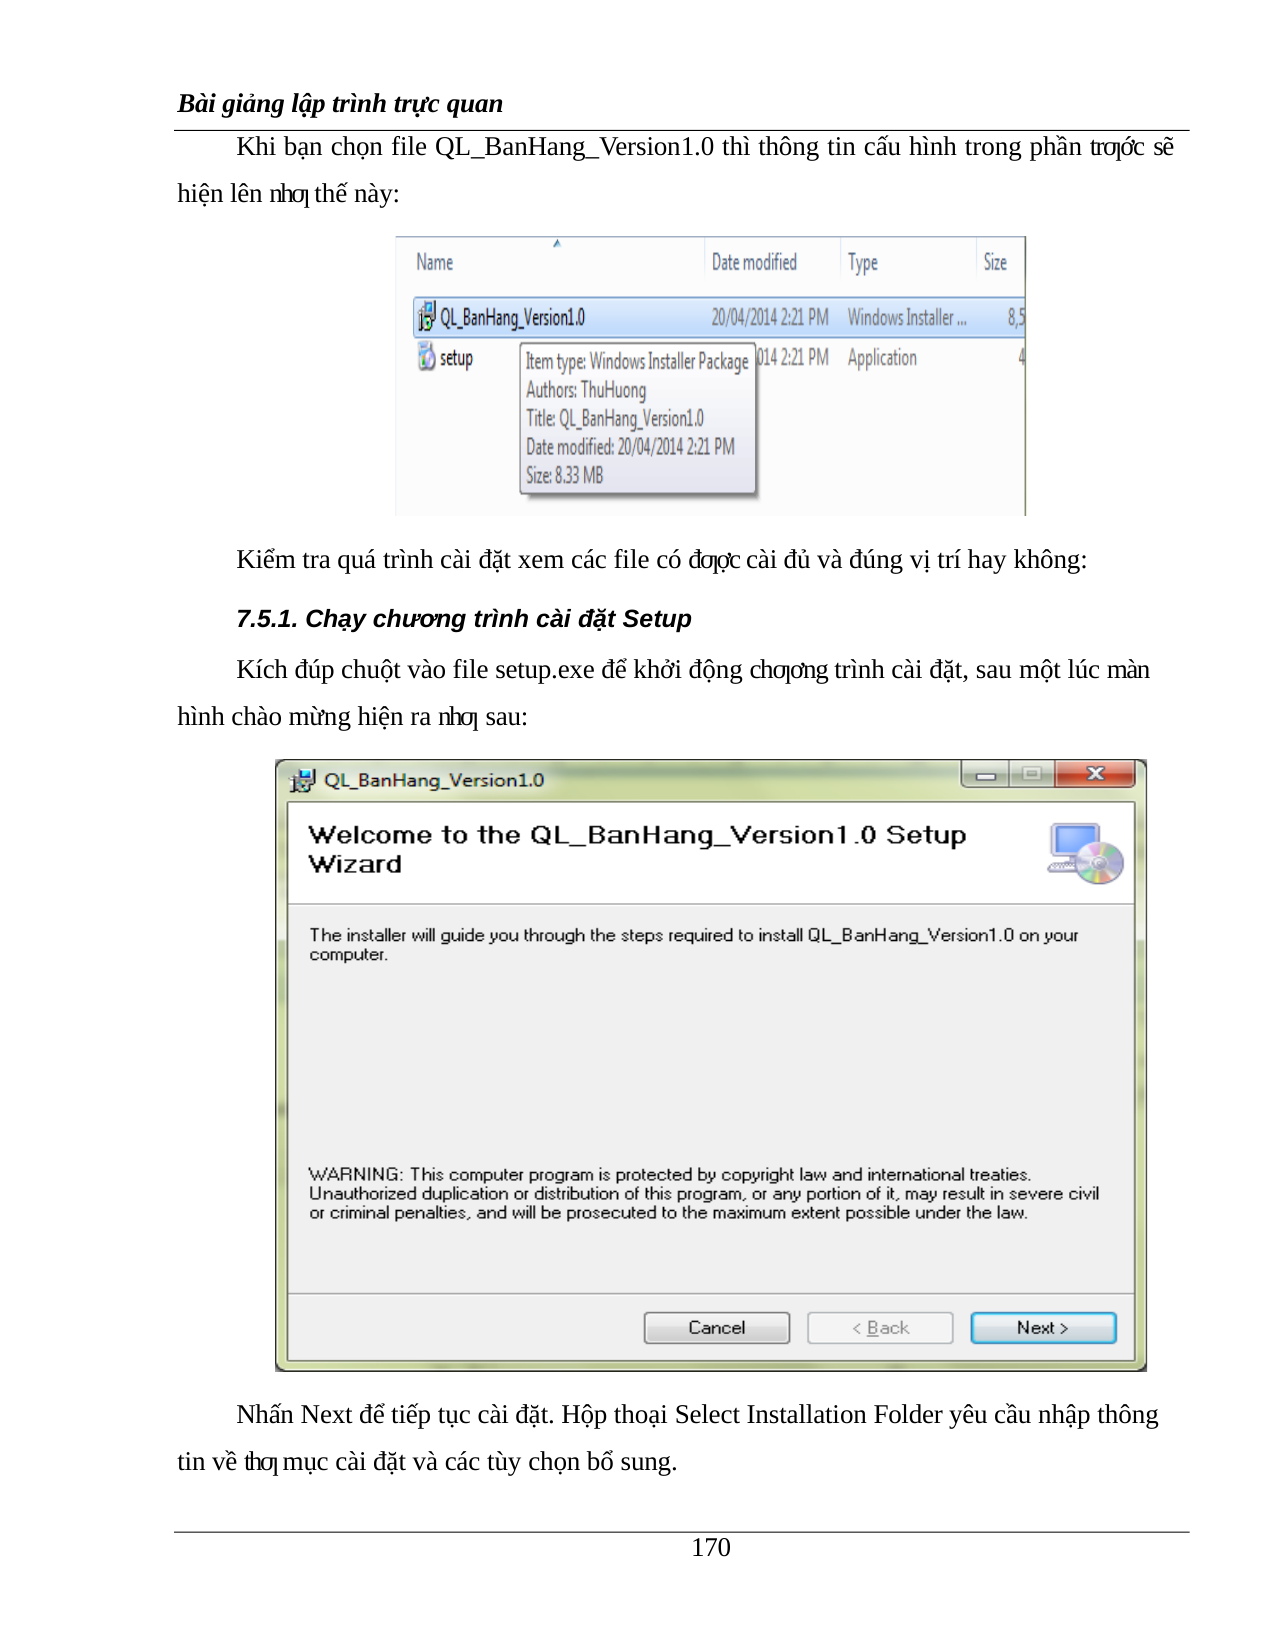

Bài giảng lập trình trực quan
Khi bạn chọn file QL_BanHang_Version1.0 thì thông tin cấu hình trong phần trƣớc sẽ
hiện lên nhƣ thế này:

Kiểm tra quá trình cài đặt xem các file có đƣợc cài đủ và đúng vị trí hay không:

7.5.1. Chạy chương trình cài đặt Setup
Kích đúp chuột vào file setup.exe để khởi động chƣơng trình cài đặt, sau một lúc màn  hình chào mừng hiện ra nhƣ sau:

Nhấn Next để tiếp tục cài đặt. Hộp thoại Select Installation Folder yêu cầu nhập thông  tin về thƣ mục cài đặt và các tùy chọn bổ sung.
170